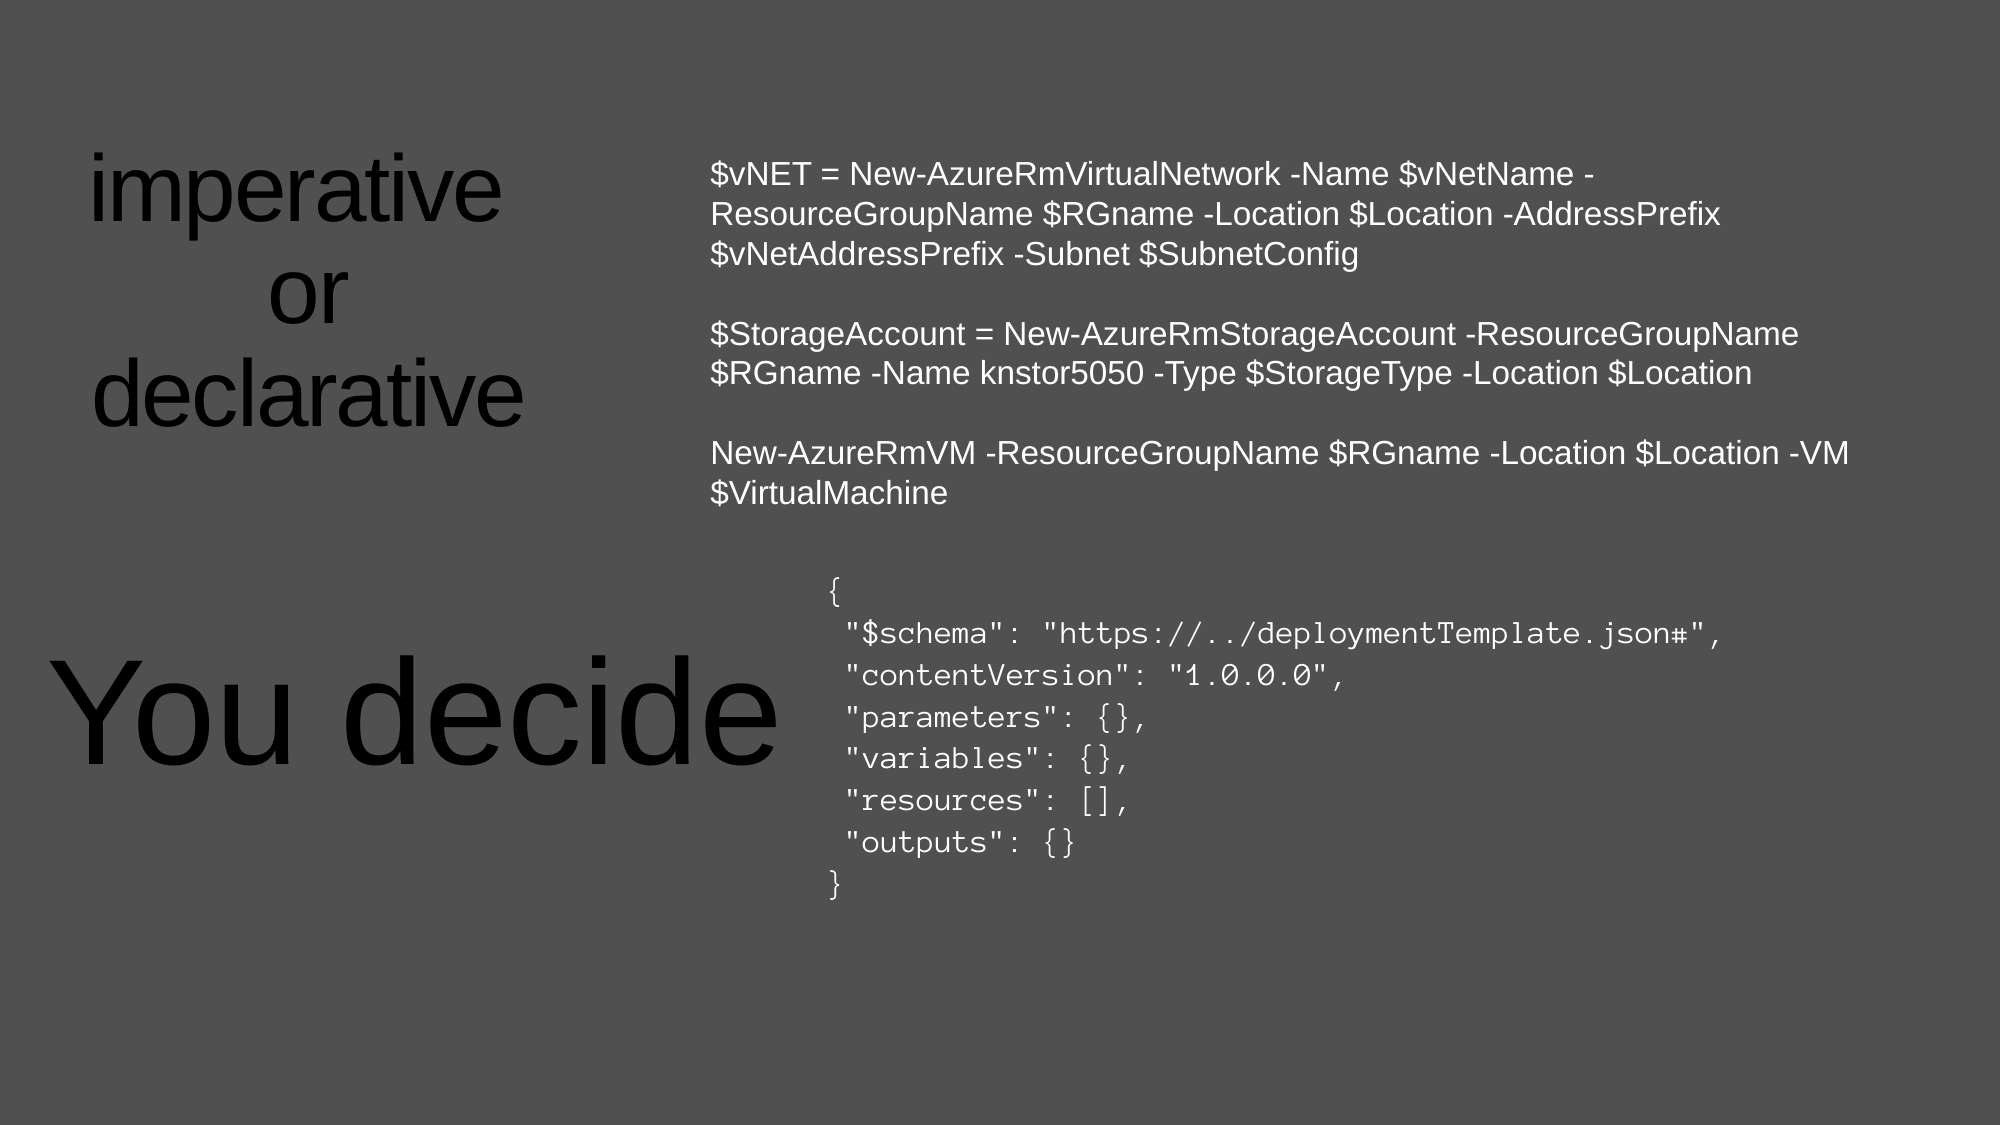

# imperative or declarative
$vNET = New-AzureRmVirtualNetwork -Name $vNetName -ResourceGroupName $RGname -Location $Location -AddressPrefix $vNetAddressPrefix -Subnet $SubnetConfig

$StorageAccount = New-AzureRmStorageAccount -ResourceGroupName $RGname -Name knstor5050 -Type $StorageType -Location $Location

New-AzureRmVM -ResourceGroupName $RGname -Location $Location -VM $VirtualMachine
{
 "$schema": "https://../deploymentTemplate.json#",
 "contentVersion": "1.0.0.0",
 "parameters": {},
 "variables": {},
 "resources": [],
 "outputs": {}
}
You decide